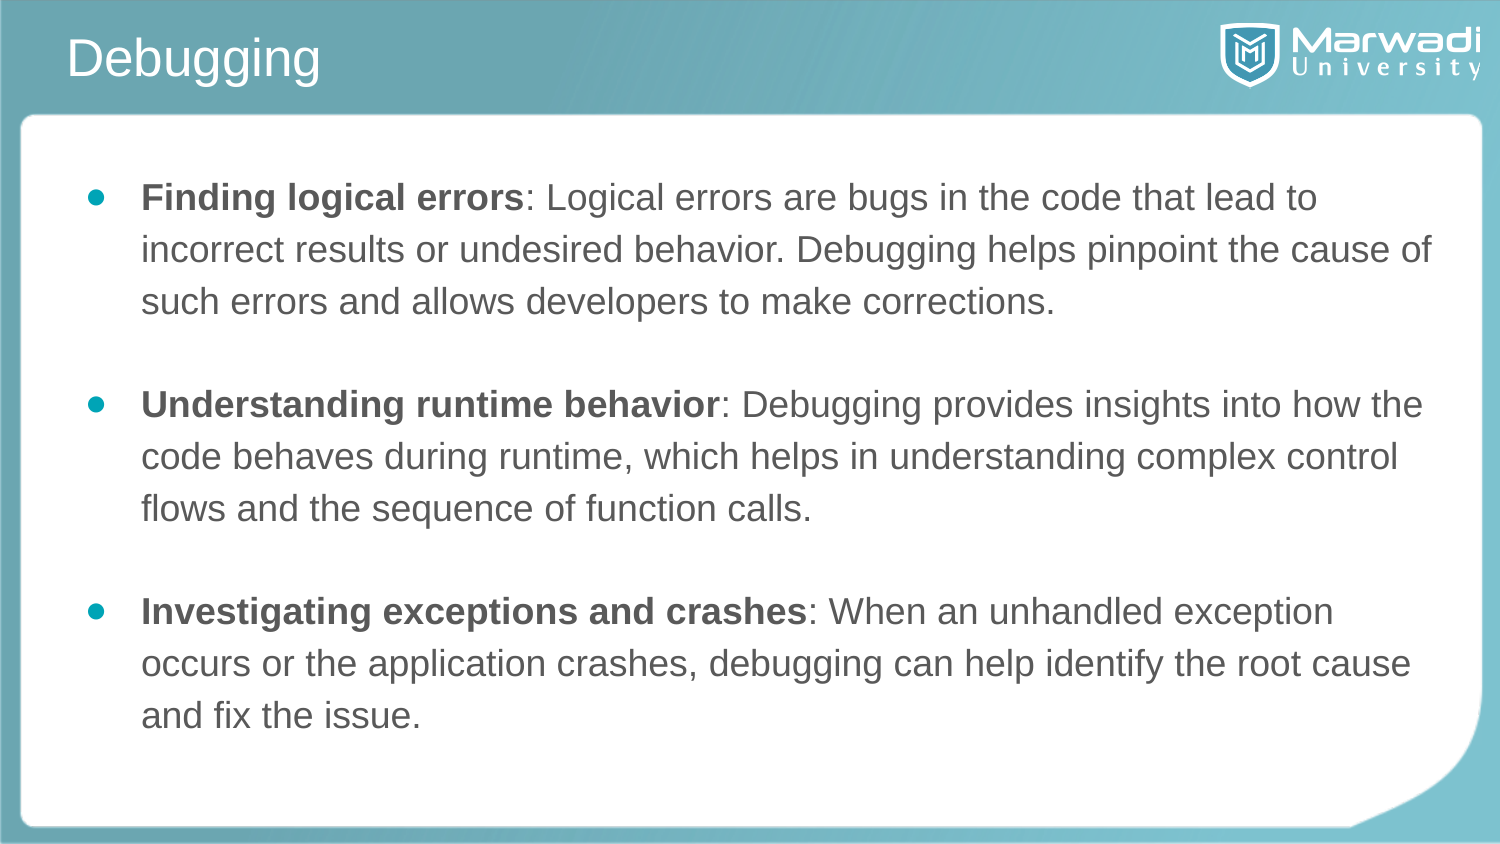

# Debugging
Finding logical errors: Logical errors are bugs in the code that lead to incorrect results or undesired behavior. Debugging helps pinpoint the cause of such errors and allows developers to make corrections.

Understanding runtime behavior: Debugging provides insights into how the code behaves during runtime, which helps in understanding complex control flows and the sequence of function calls.

Investigating exceptions and crashes: When an unhandled exception occurs or the application crashes, debugging can help identify the root cause and fix the issue.